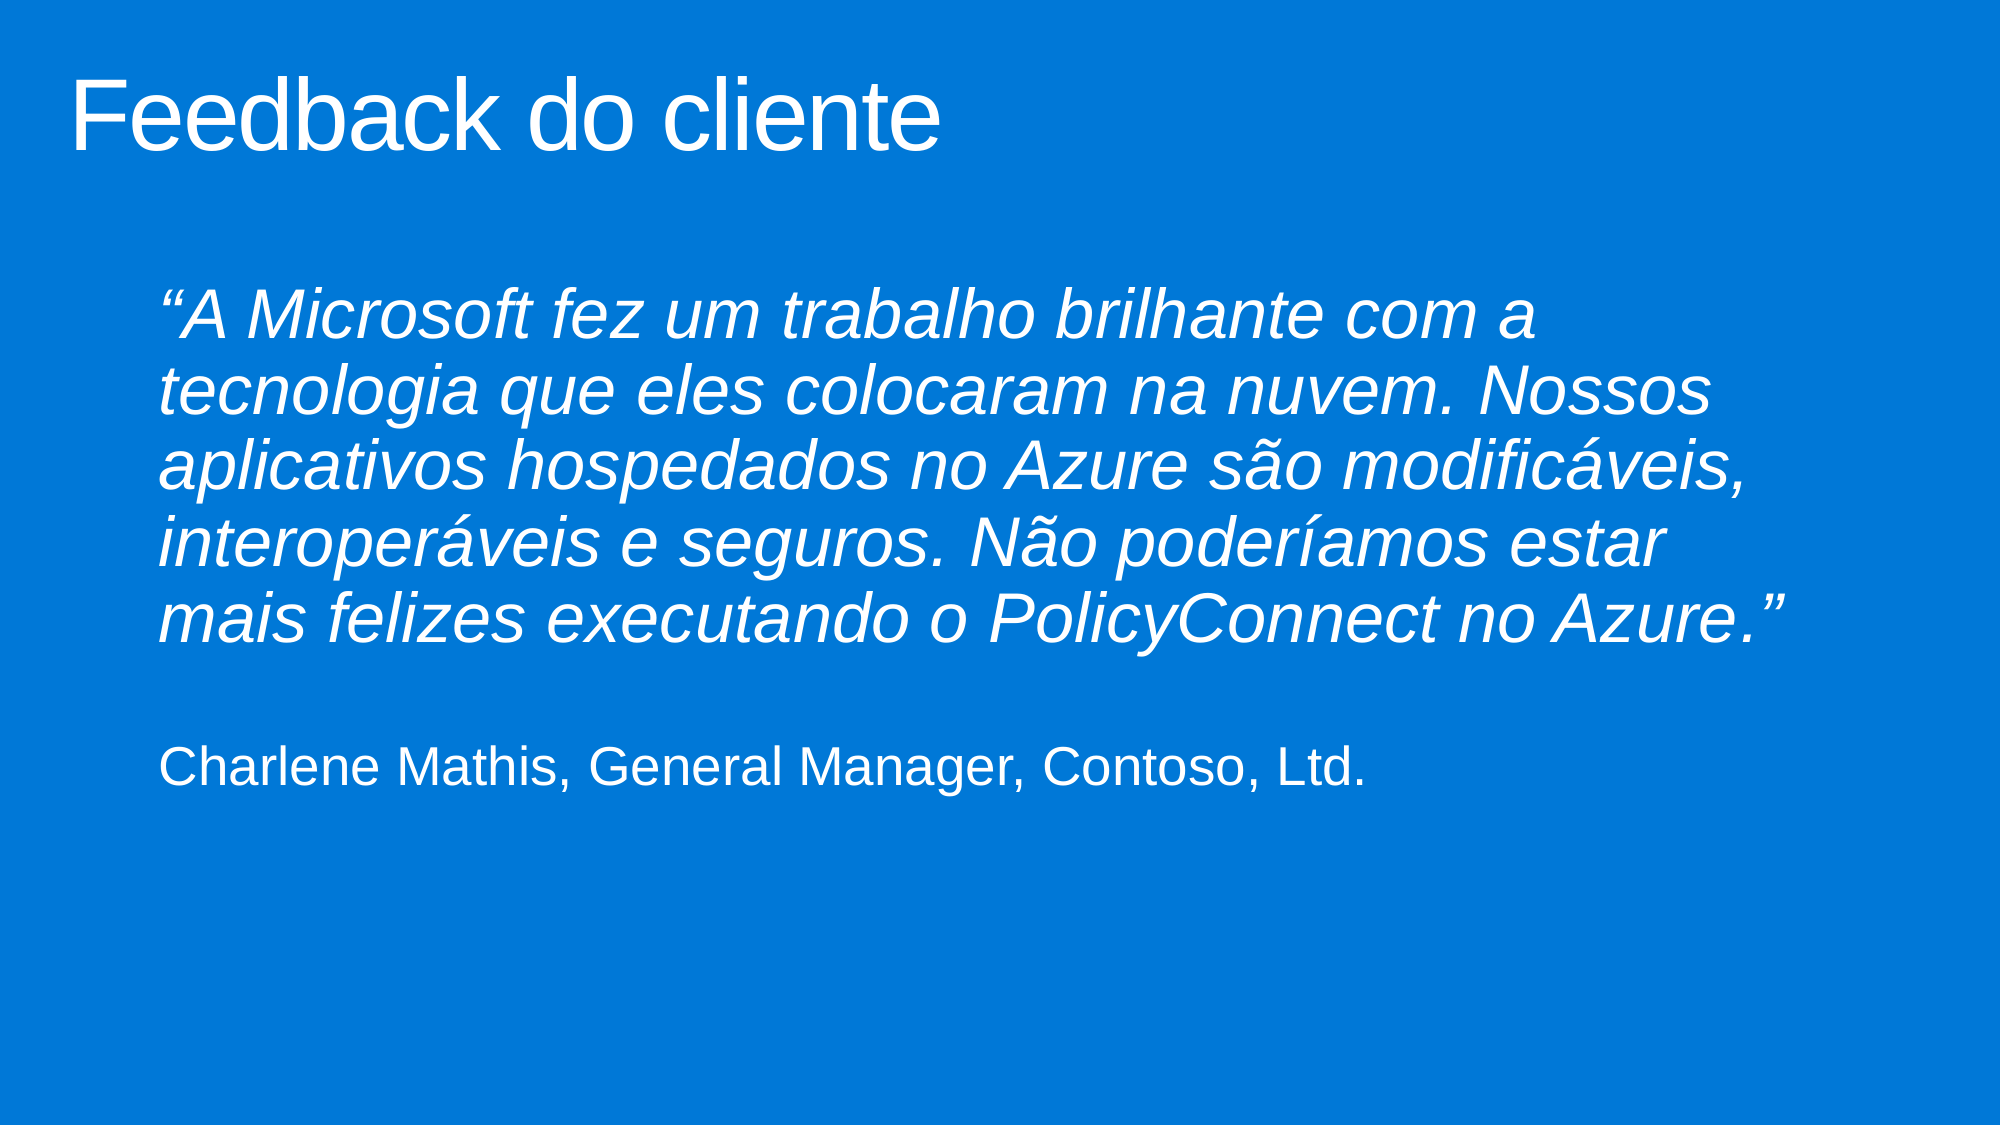

# Feedback do cliente
“A Microsoft fez um trabalho brilhante com a tecnologia que eles colocaram na nuvem. Nossos aplicativos hospedados no Azure são modificáveis, interoperáveis e seguros. Não poderíamos estar mais felizes executando o PolicyConnect no Azure.”

Charlene Mathis, General Manager, Contoso, Ltd.